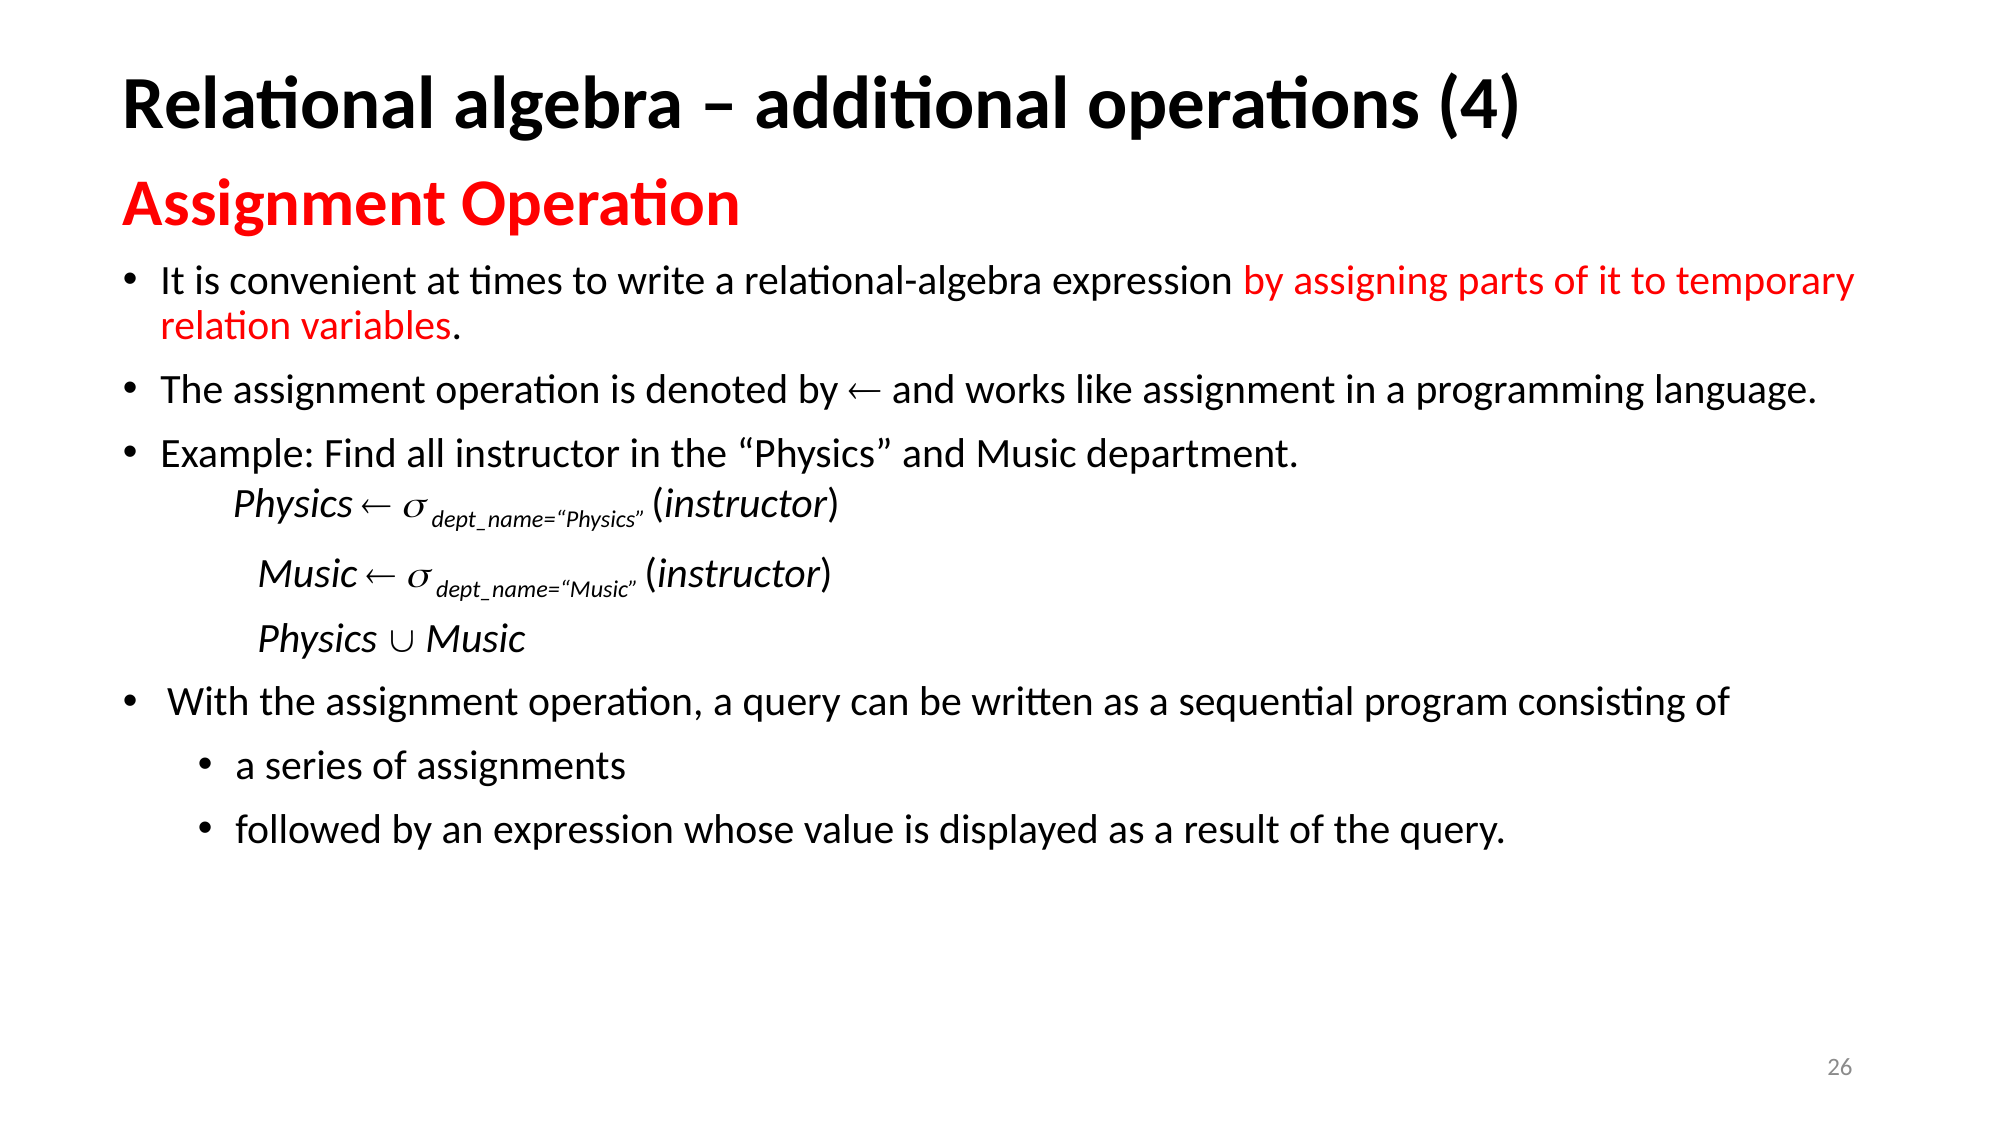

# Relational algebra – additional operations (4)
Assignment Operation
It is convenient at times to write a relational-algebra expression by assigning parts of it to temporary relation variables.
The assignment operation is denoted by ← and works like assignment in a programming language.
Example: Find all instructor in the “Physics” and Music department.
         Physics ← σ dept_name=“Physics” (instructor)
       Music ← σ dept_name=“Music” (instructor)
       Physics ∪ Music
With the assignment operation, a query can be written as a sequential program consisting of
a series of assignments
followed by an expression whose value is displayed as a result of the query.

26